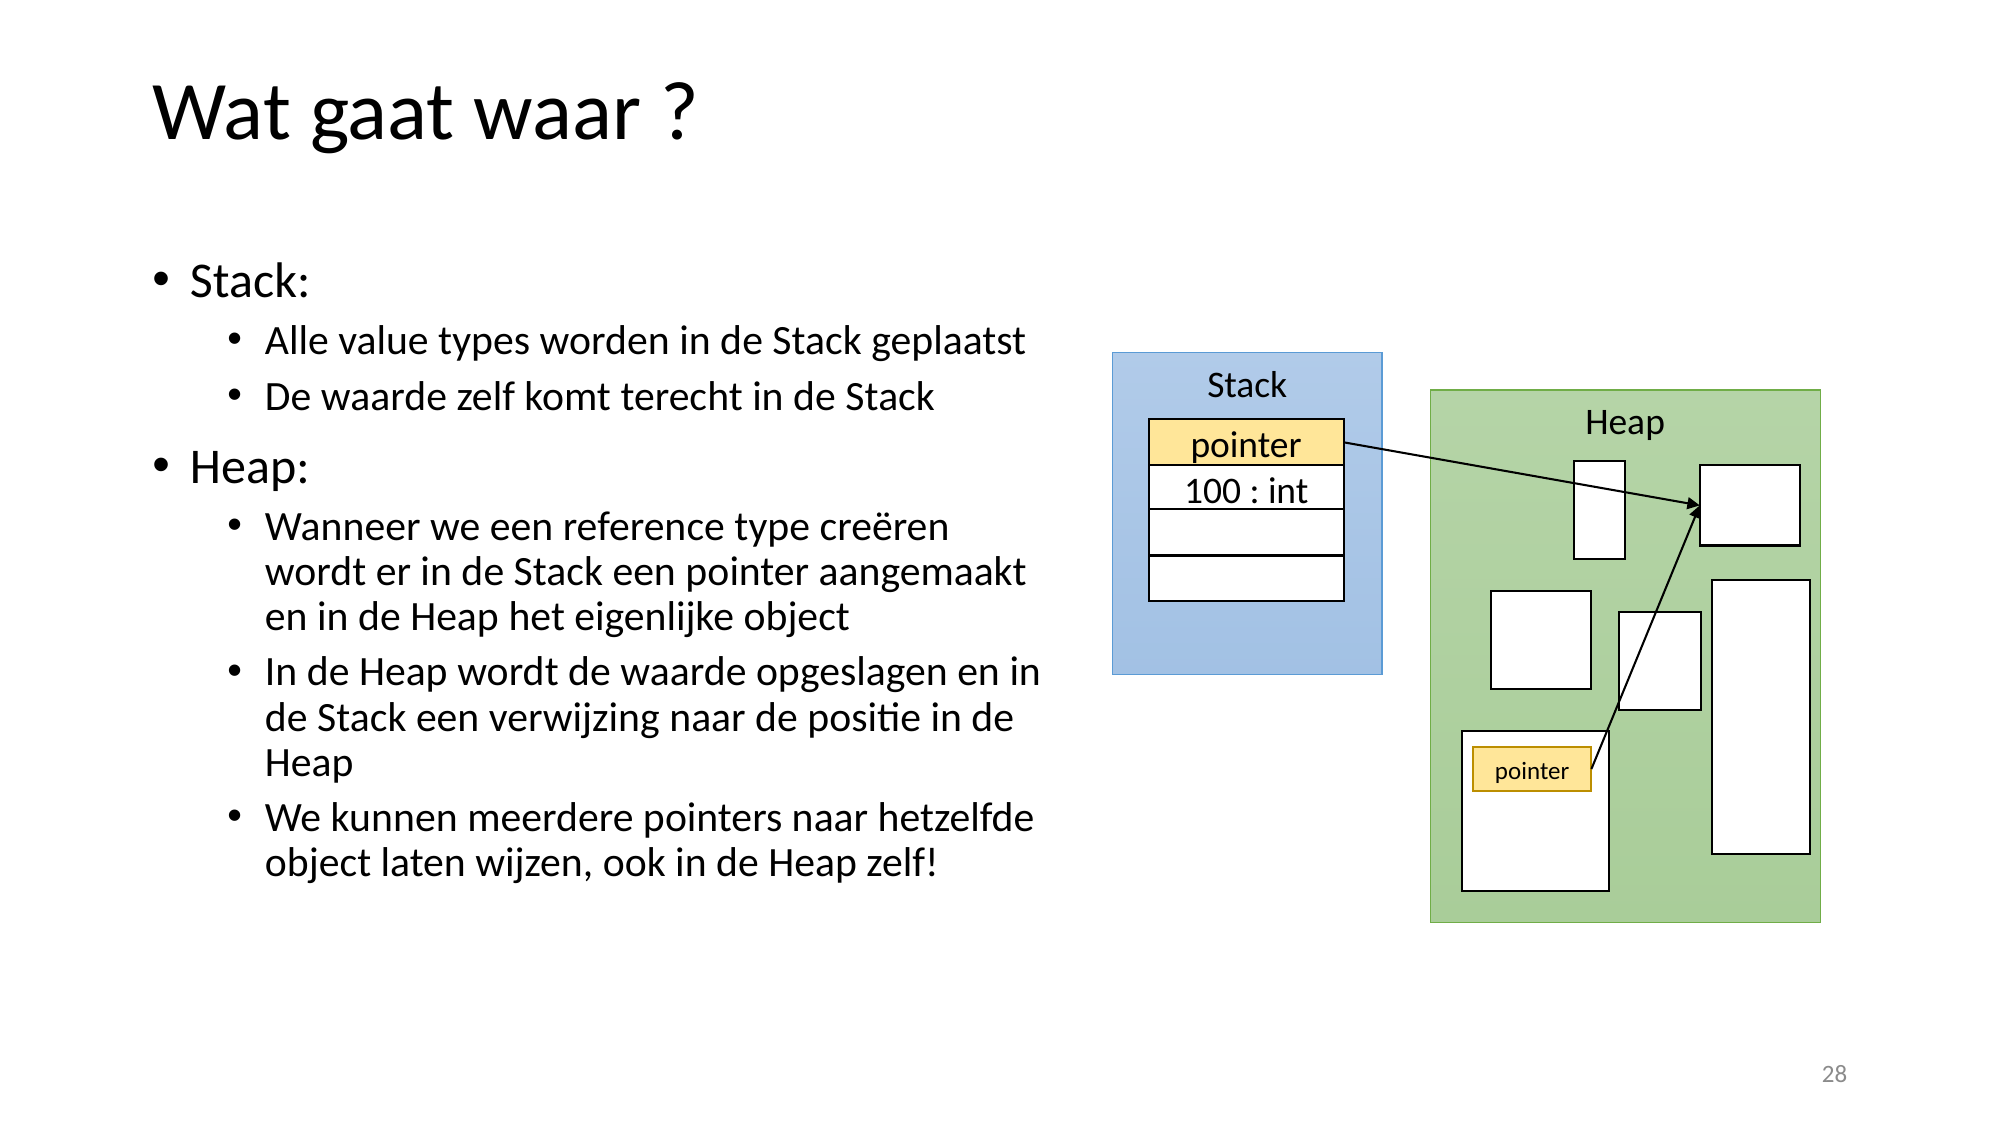

# Wat gaat waar ?
Stack:
Alle value types worden in de Stack geplaatst
De waarde zelf komt terecht in de Stack
Heap:
Wanneer we een reference type creëren wordt er in de Stack een pointer aangemaakt en in de Heap het eigenlijke object
In de Heap wordt de waarde opgeslagen en in de Stack een verwijzing naar de positie in de Heap
We kunnen meerdere pointers naar hetzelfde object laten wijzen, ook in de Heap zelf!
Stack
pointer
100 : int

Heap

pointer

28